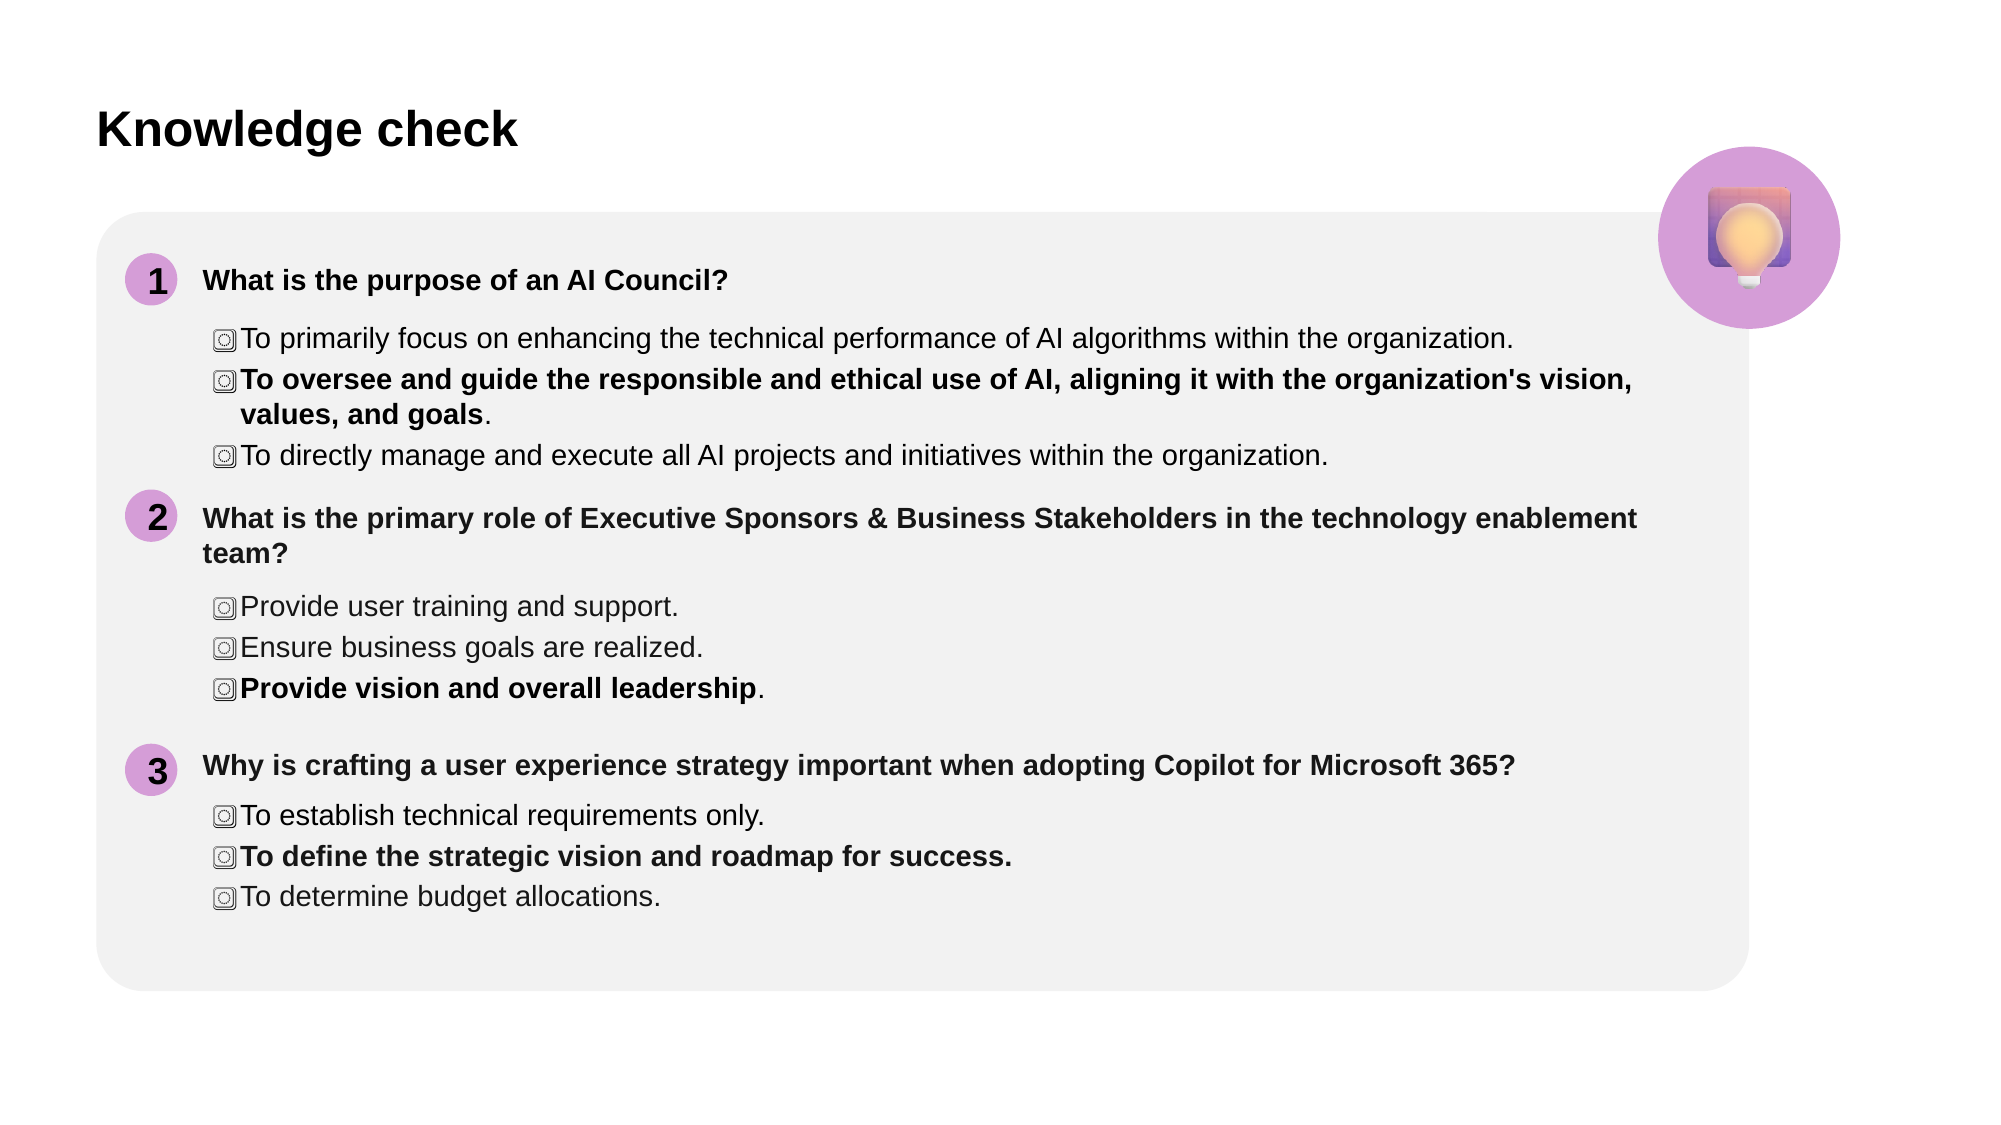

# Knowledge check
1
What is the purpose of an AI Council?
To primarily focus on enhancing the technical performance of AI algorithms within the organization.
To oversee and guide the responsible and ethical use of AI, aligning it with the organization's vision, values, and goals.
To directly manage and execute all AI projects and initiatives within the organization.
2
What is the primary role of Executive Sponsors & Business Stakeholders in the technology enablement team?
Provide user training and support.
Ensure business goals are realized.
Provide vision and overall leadership.
3
Why is crafting a user experience strategy important when adopting Copilot for Microsoft 365?
To establish technical requirements only.
To define the strategic vision and roadmap for success.
To determine budget allocations.